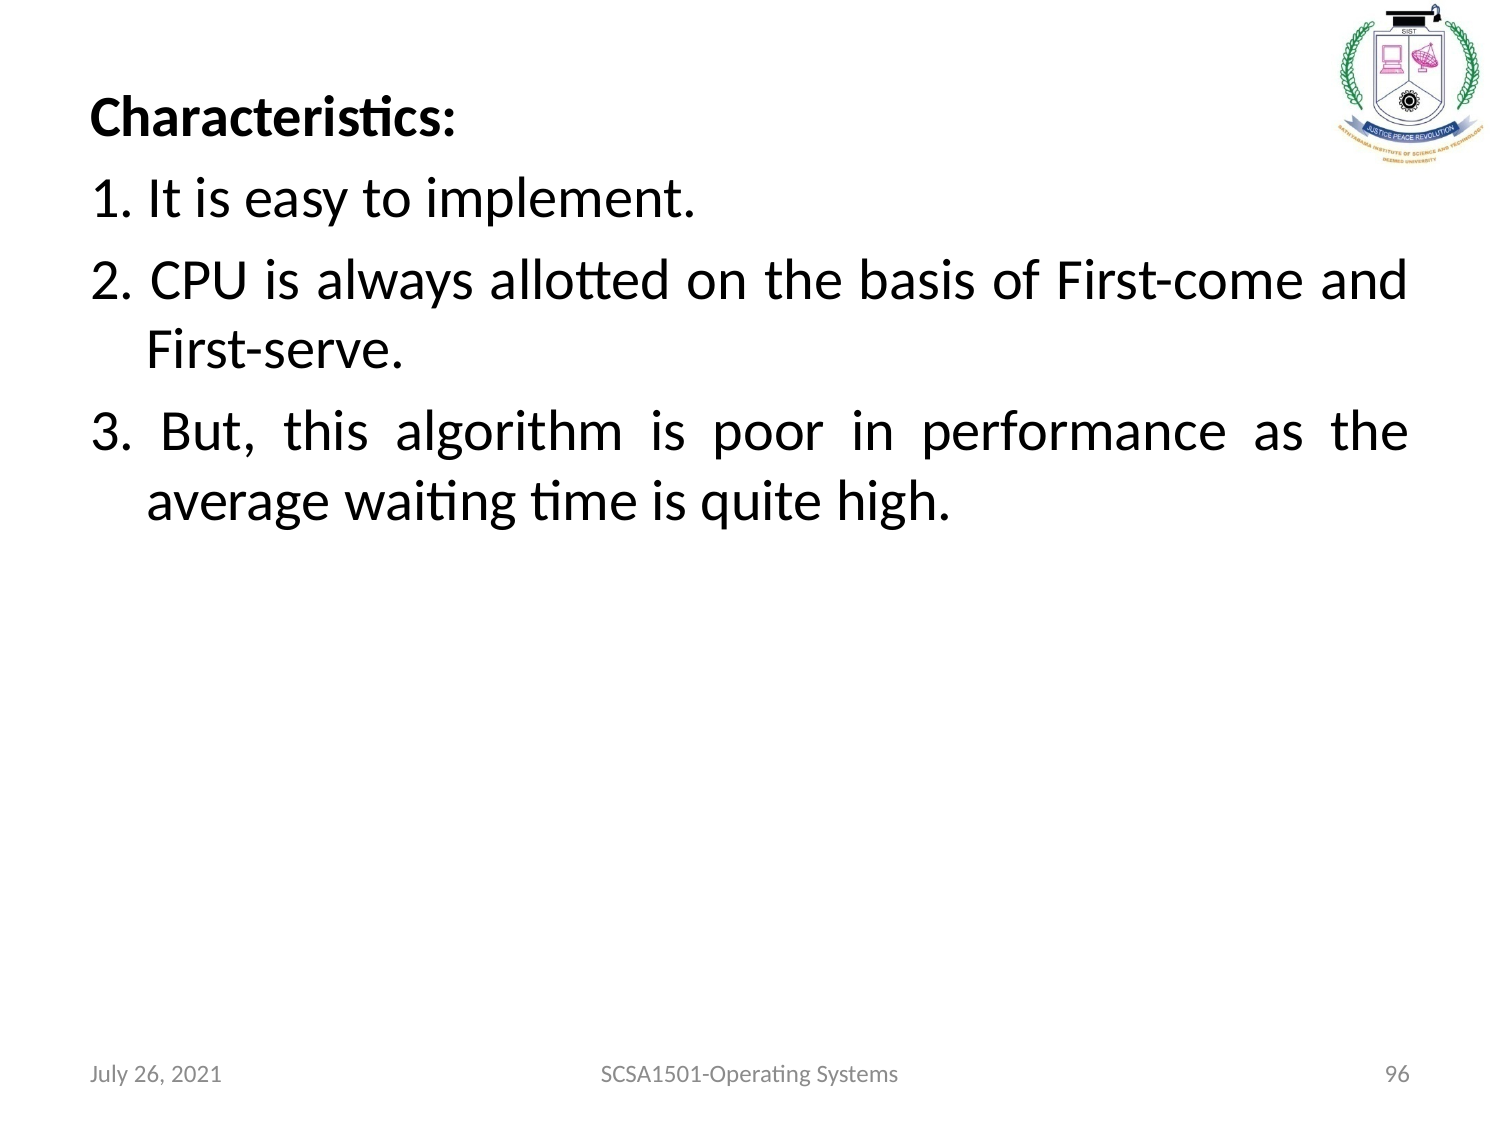

Characteristics:
1. It is easy to implement.
2. CPU is always allotted on the basis of First-come and First-serve.
3. But, this algorithm is poor in performance as the average waiting time is quite high.

July 26, 2021
SCSA1501-Operating Systems
96